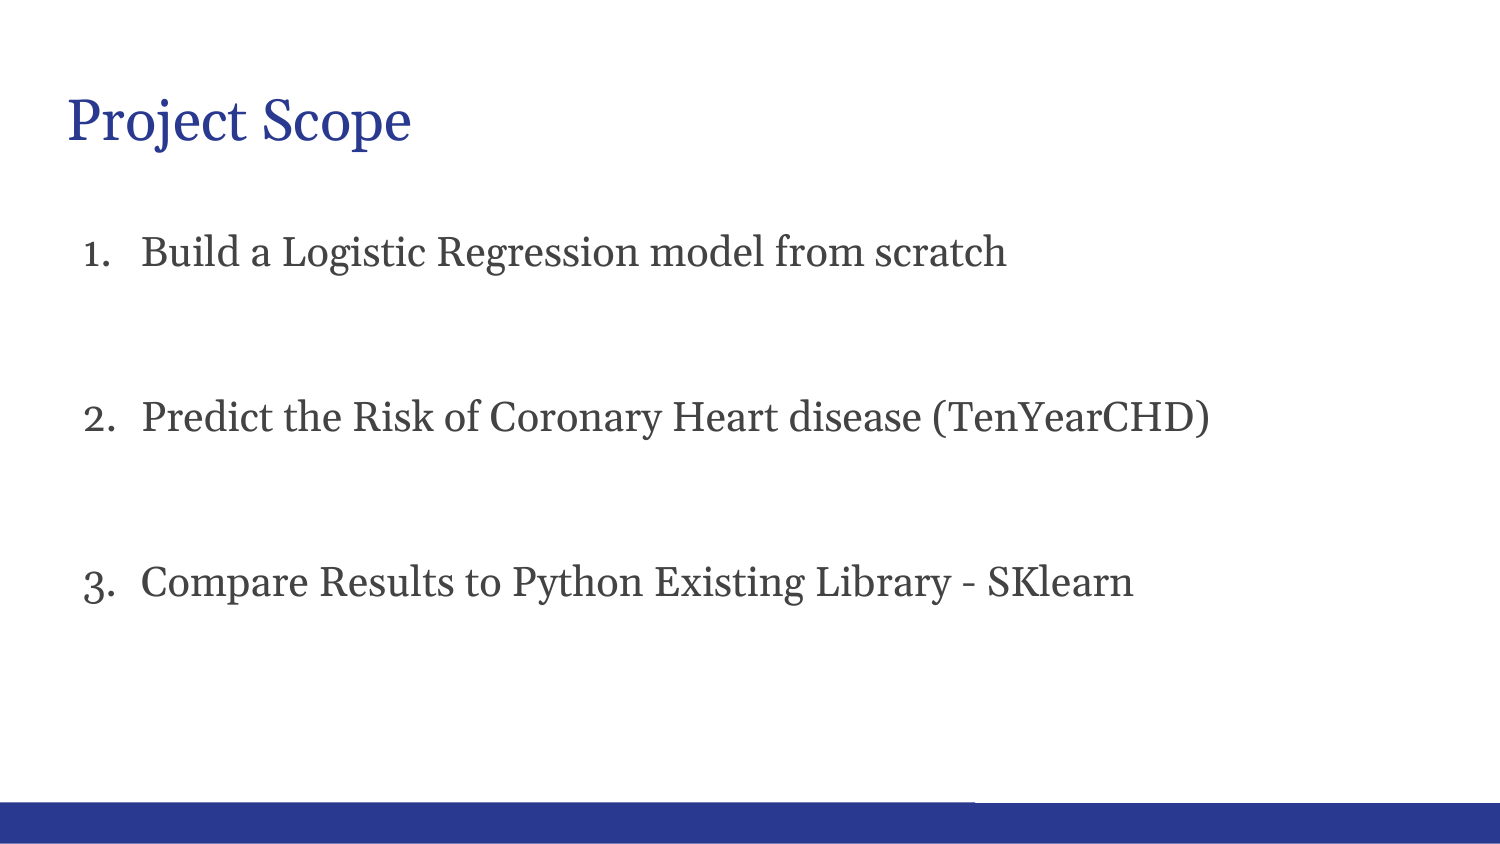

# Project Scope
Build a Logistic Regression model from scratch

Predict the Risk of Coronary Heart disease (TenYearCHD)

Compare Results to Python Existing Library - SKlearn

4